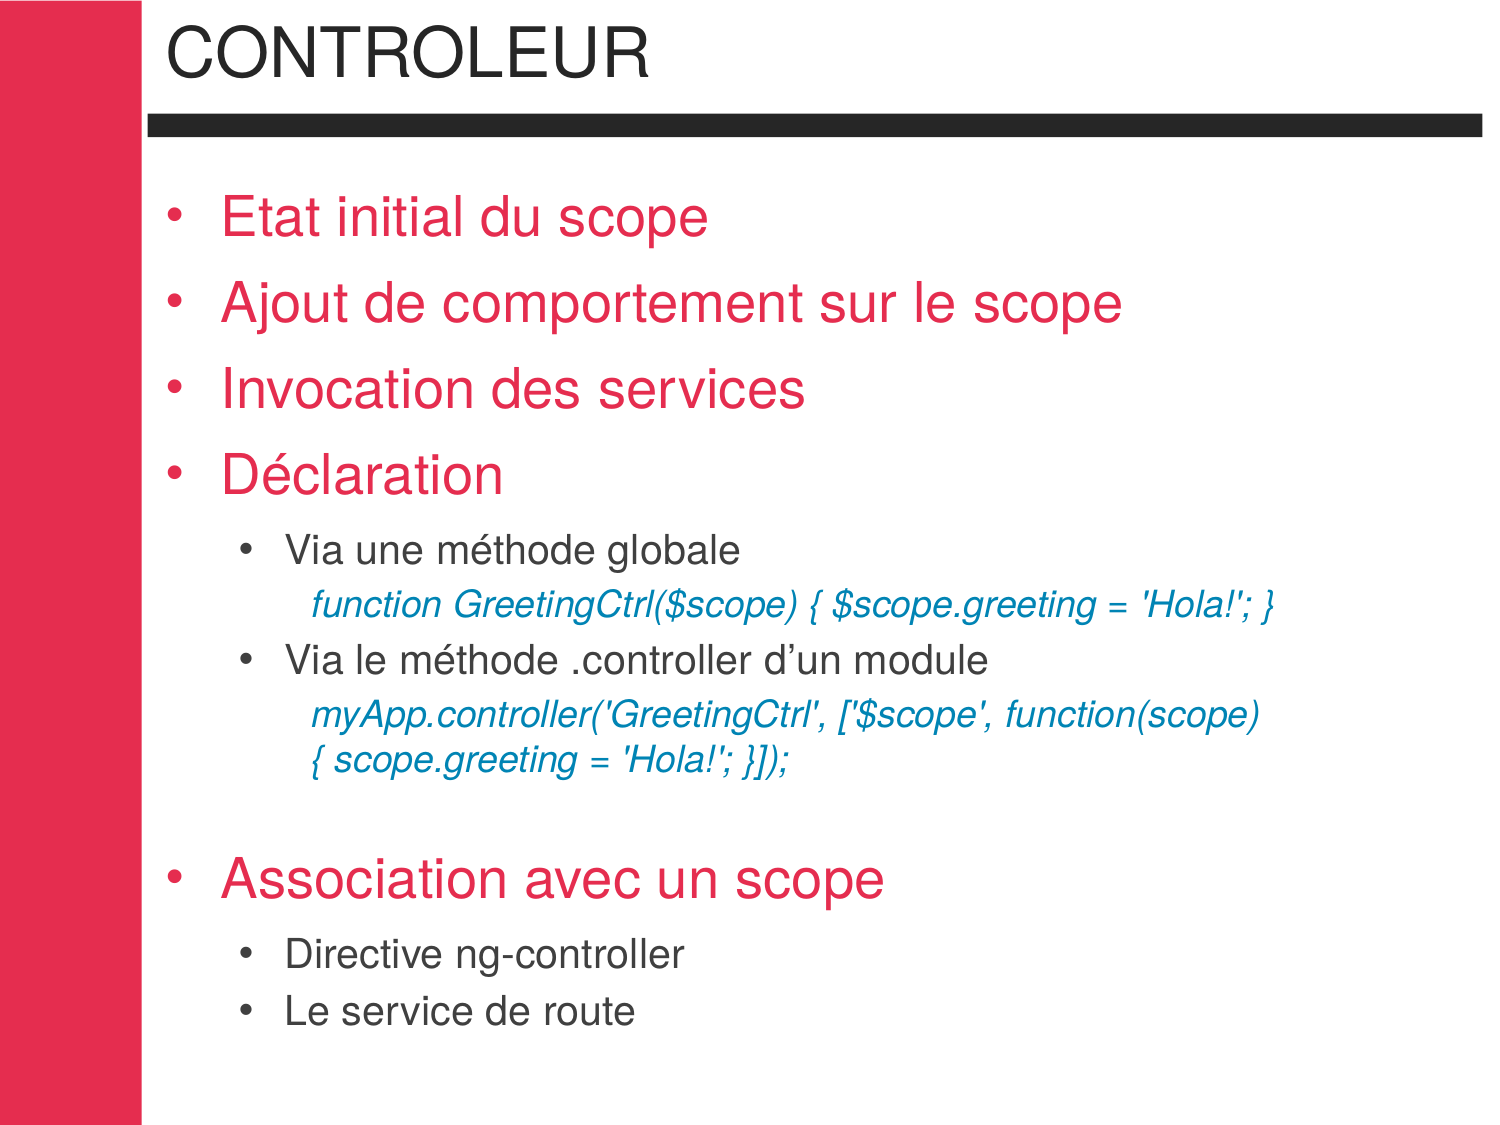

# Controleur
Etat initial du scope
Ajout de comportement sur le scope
Invocation des services
Déclaration
Via une méthode globale
function GreetingCtrl($scope) { $scope.greeting = 'Hola!'; }
Via le méthode .controller d’un module
myApp.controller('GreetingCtrl', ['$scope', function(scope) { scope.greeting = 'Hola!'; }]);

Association avec un scope
Directive ng-controller
Le service de route